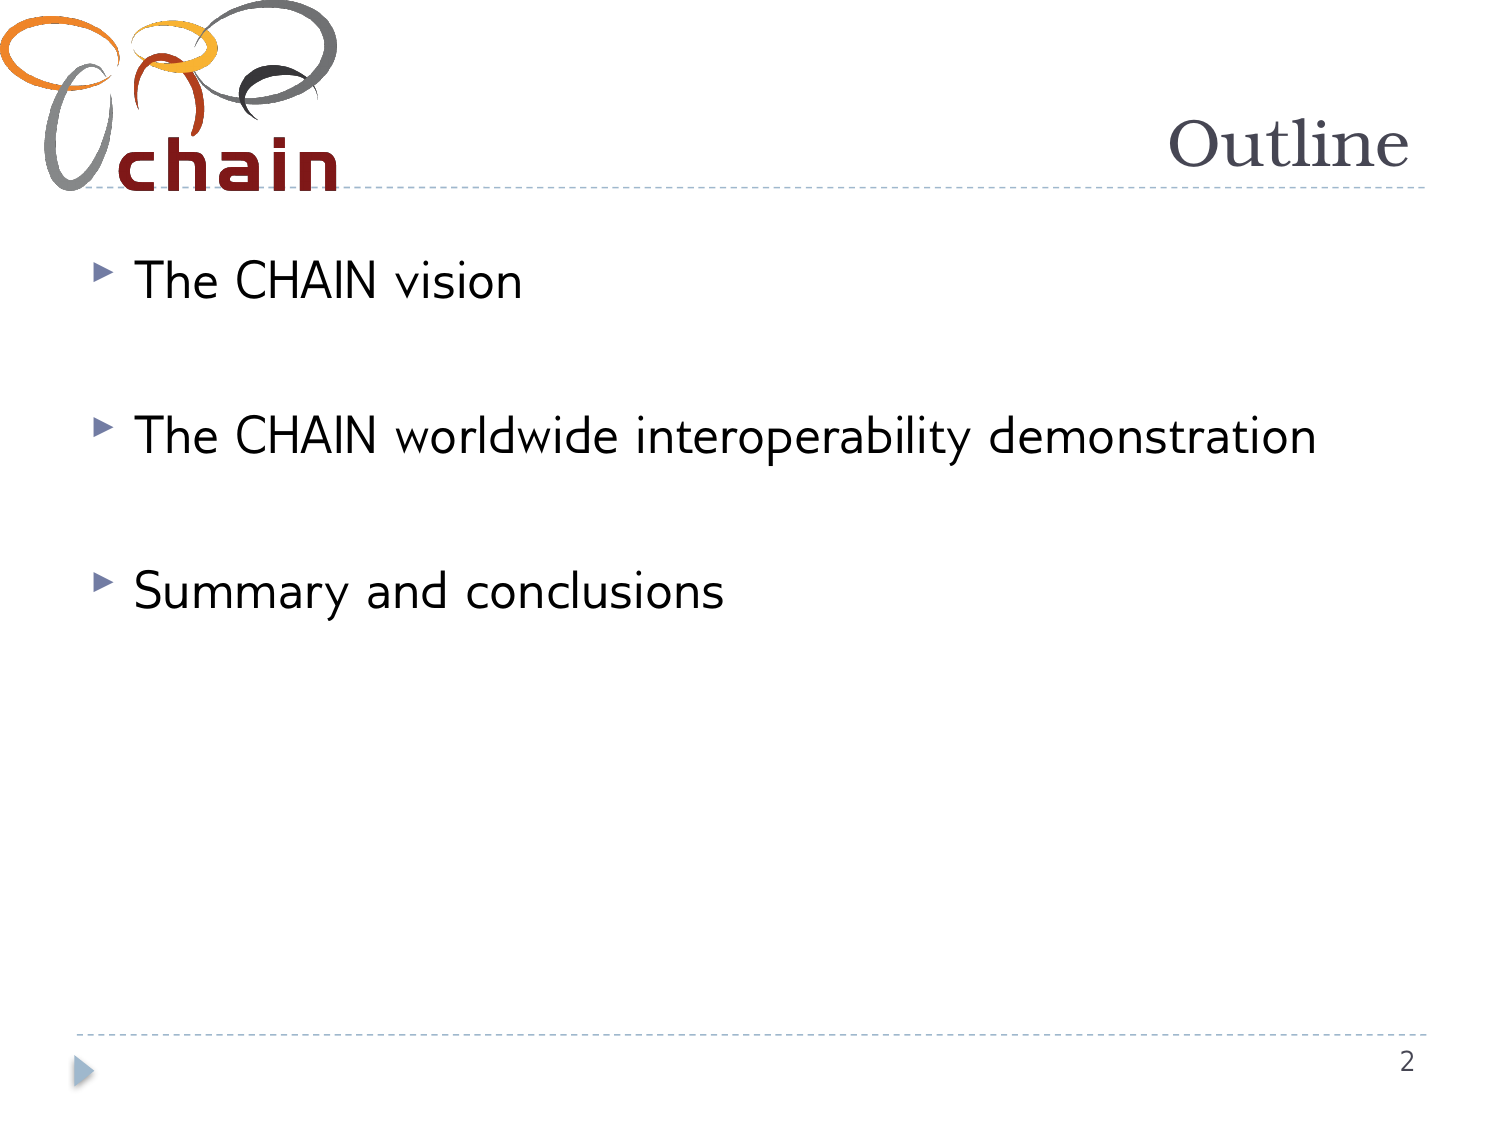

# Outline
The CHAIN vision

The CHAIN worldwide interoperability demonstration

Summary and conclusions

2